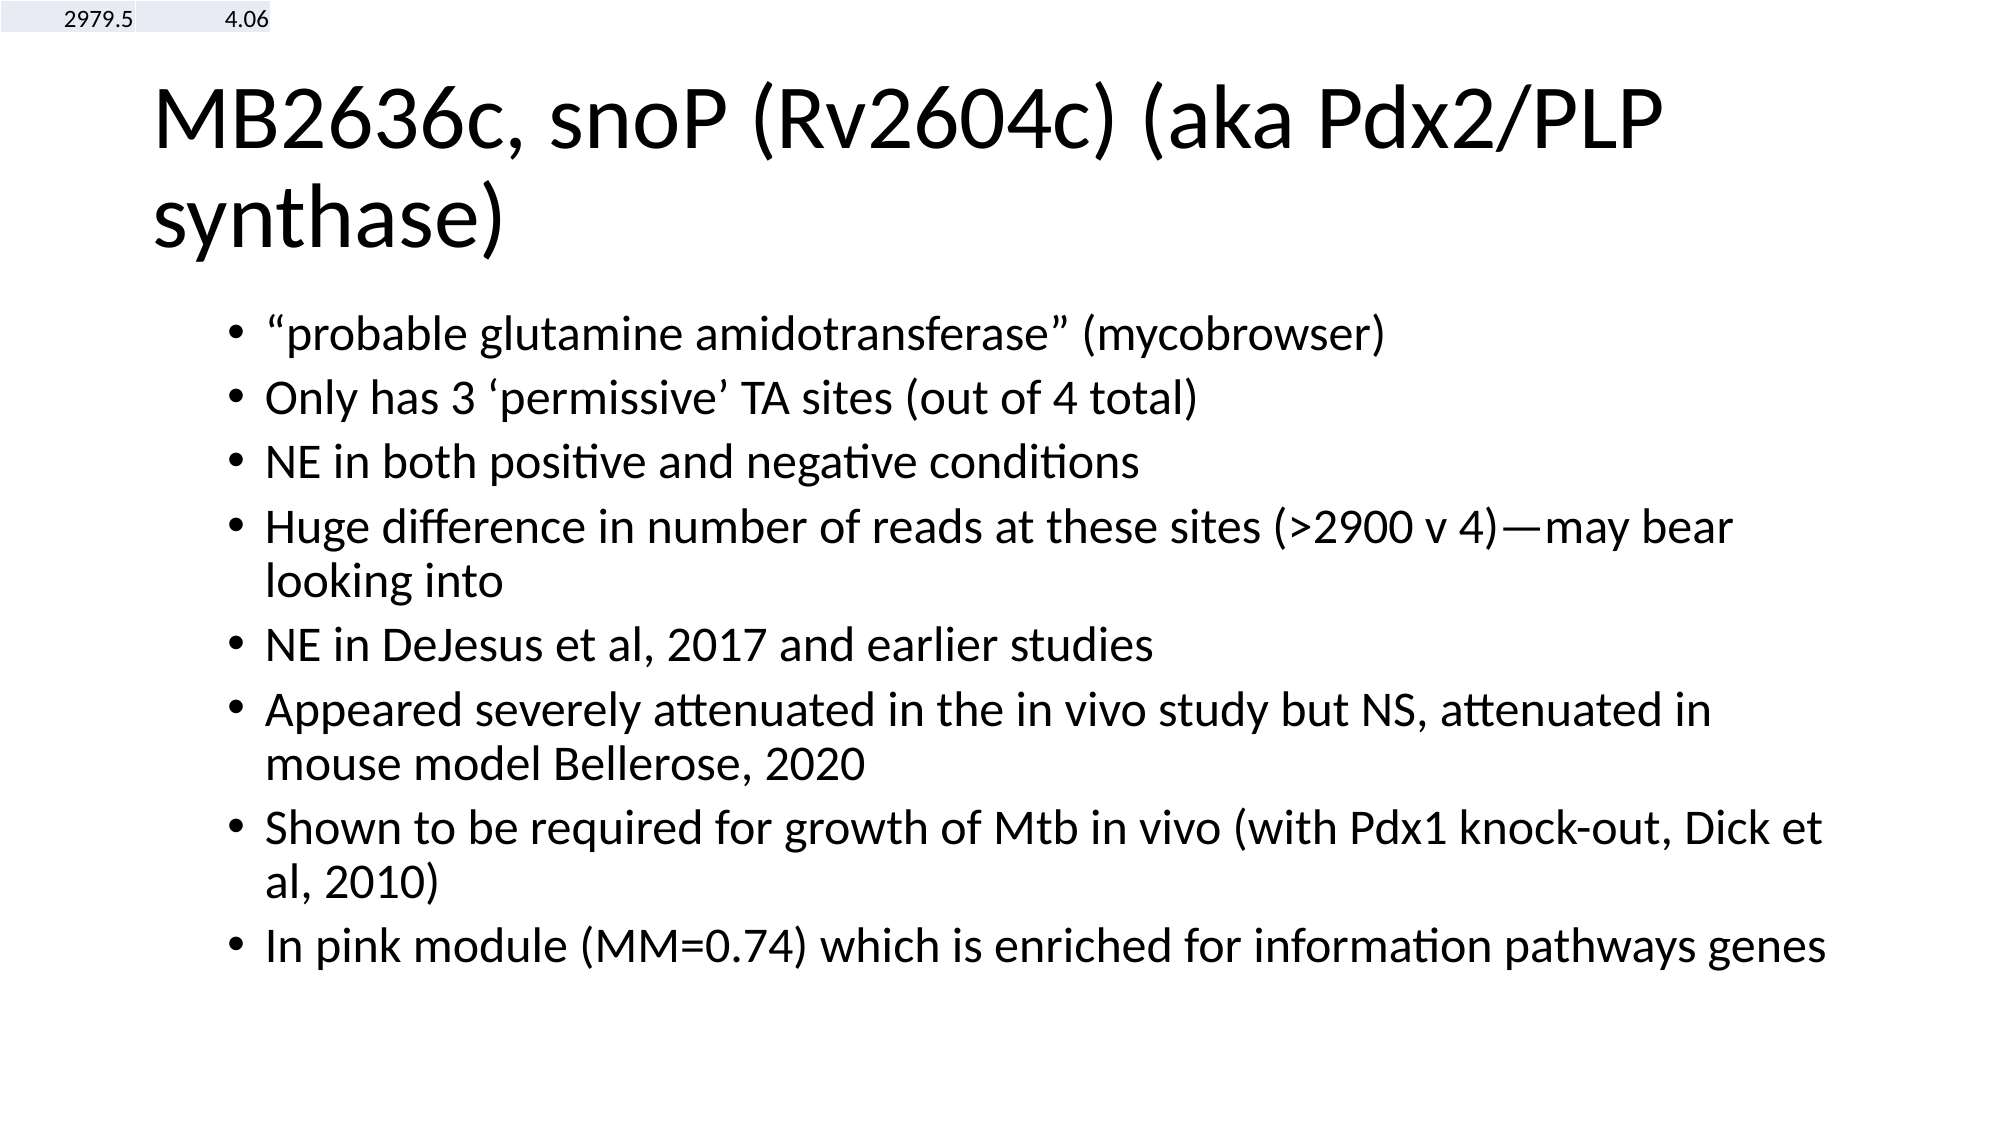

| 2979.5 | 4.06 |
| --- | --- |
| 2979.5 | 4.06 |
| --- | --- |
# MB2636c, snoP (Rv2604c) (aka Pdx2/PLP synthase)
“probable glutamine amidotransferase” (mycobrowser)
Only has 3 ‘permissive’ TA sites (out of 4 total)
NE in both positive and negative conditions
Huge difference in number of reads at these sites (>2900 v 4)—may bear looking into
NE in DeJesus et al, 2017 and earlier studies
Appeared severely attenuated in the in vivo study but NS, attenuated in mouse model Bellerose, 2020
Shown to be required for growth of Mtb in vivo (with Pdx1 knock-out, Dick et al, 2010)
In pink module (MM=0.74) which is enriched for information pathways genes